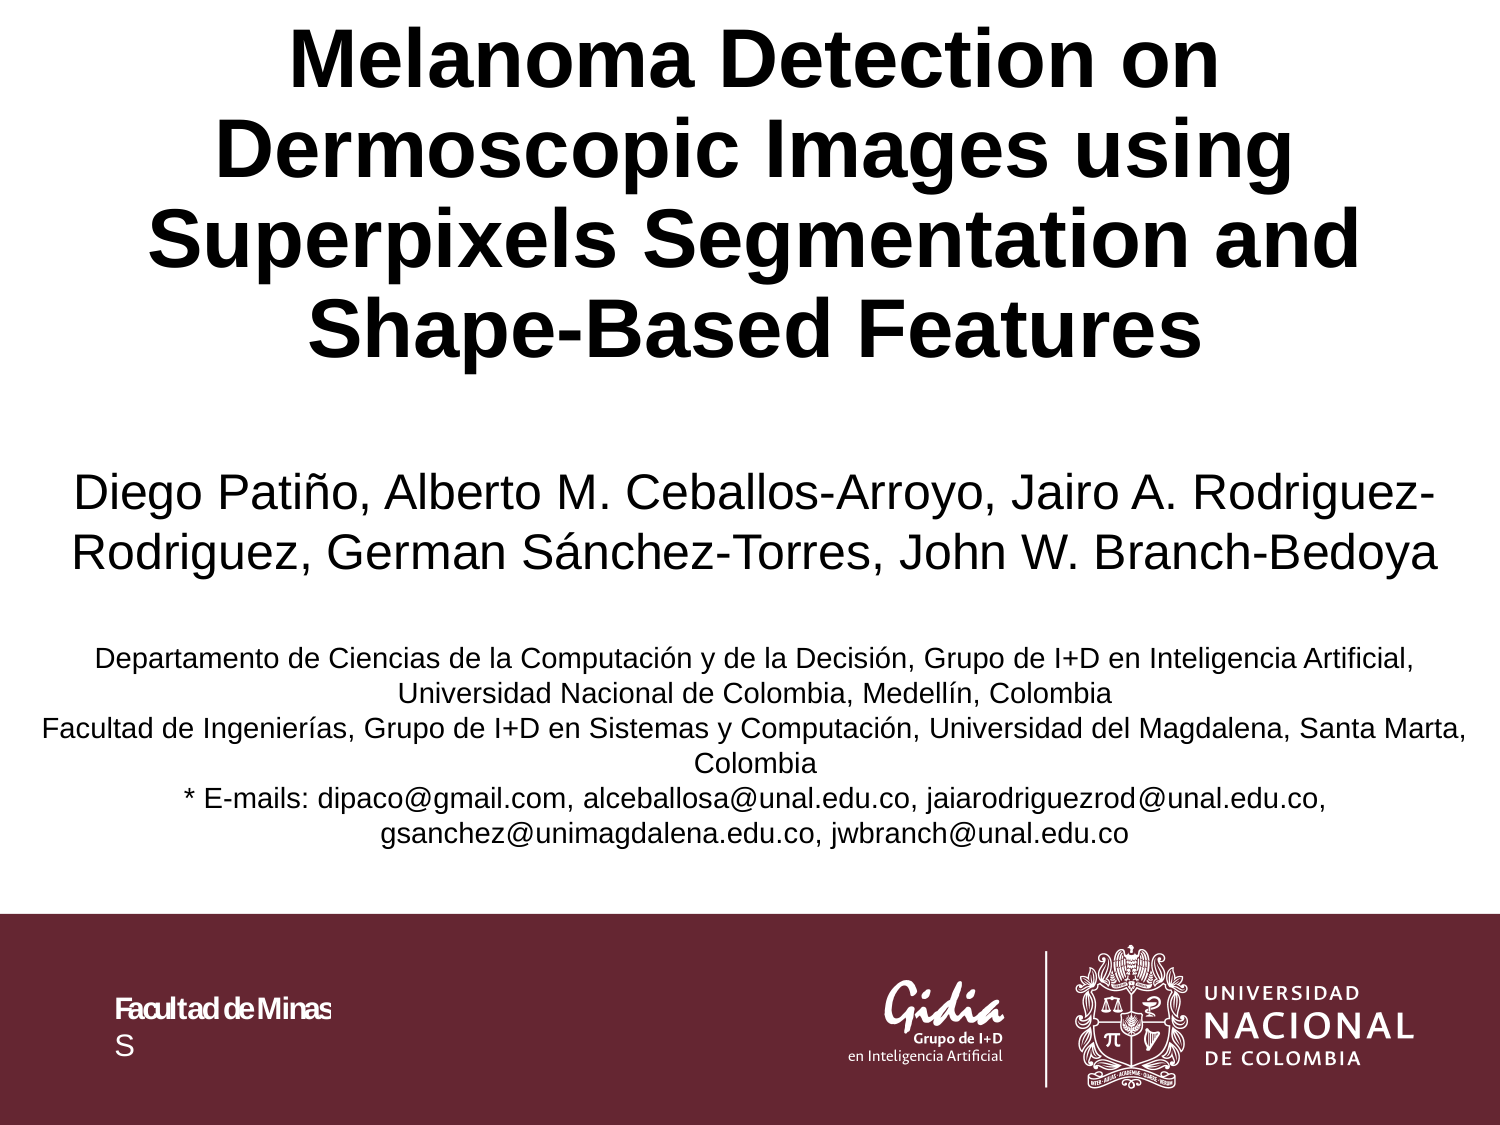

# Melanoma Detection on Dermoscopic Images using Superpixels Segmentation and Shape-Based Features

Diego Patiño, Alberto M. Ceballos-Arroyo, Jairo A. Rodriguez-Rodriguez, German Sánchez-Torres, John W. Branch-Bedoya

Departamento de Ciencias de la Computación y de la Decisión, Grupo de I+D en Inteligencia Artificial, Universidad Nacional de Colombia, Medellín, Colombia
Facultad de Ingenierías, Grupo de I+D en Sistemas y Computación, Universidad del Magdalena, Santa Marta, Colombia
* E-mails: dipaco@gmail.com, alceballosa@unal.edu.co, jaiarodriguezrod@unal.edu.co, gsanchez@unimagdalena.edu.co, jwbranch@unal.edu.co